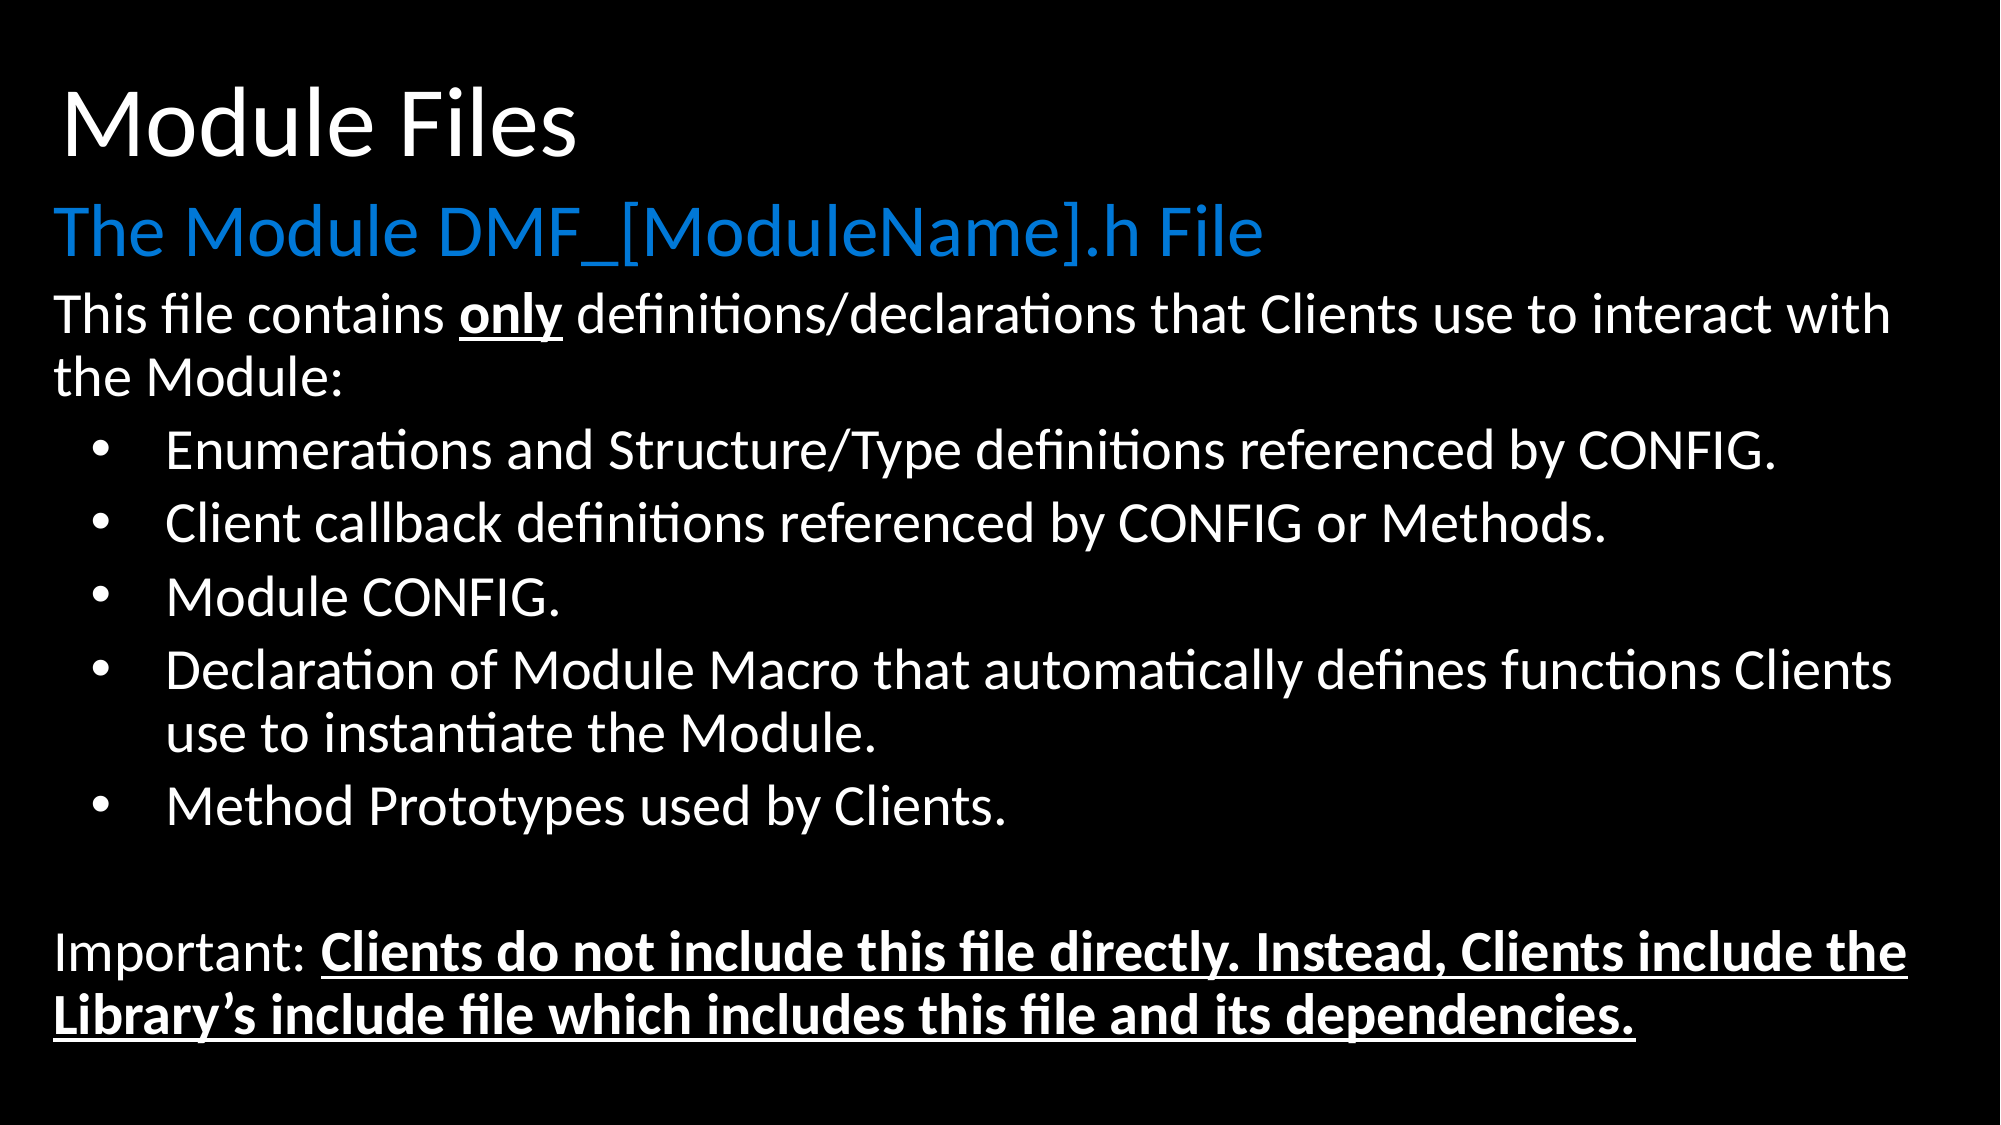

# Module Files
The Module DMF_[ModuleName].h File
This file contains only definitions/declarations that Clients use to interact with the Module:
Enumerations and Structure/Type definitions referenced by CONFIG.
Client callback definitions referenced by CONFIG or Methods.
Module CONFIG.
Declaration of Module Macro that automatically defines functions Clients use to instantiate the Module.
Method Prototypes used by Clients.

Important: Clients do not include this file directly. Instead, Clients include the Library’s include file which includes this file and its dependencies.